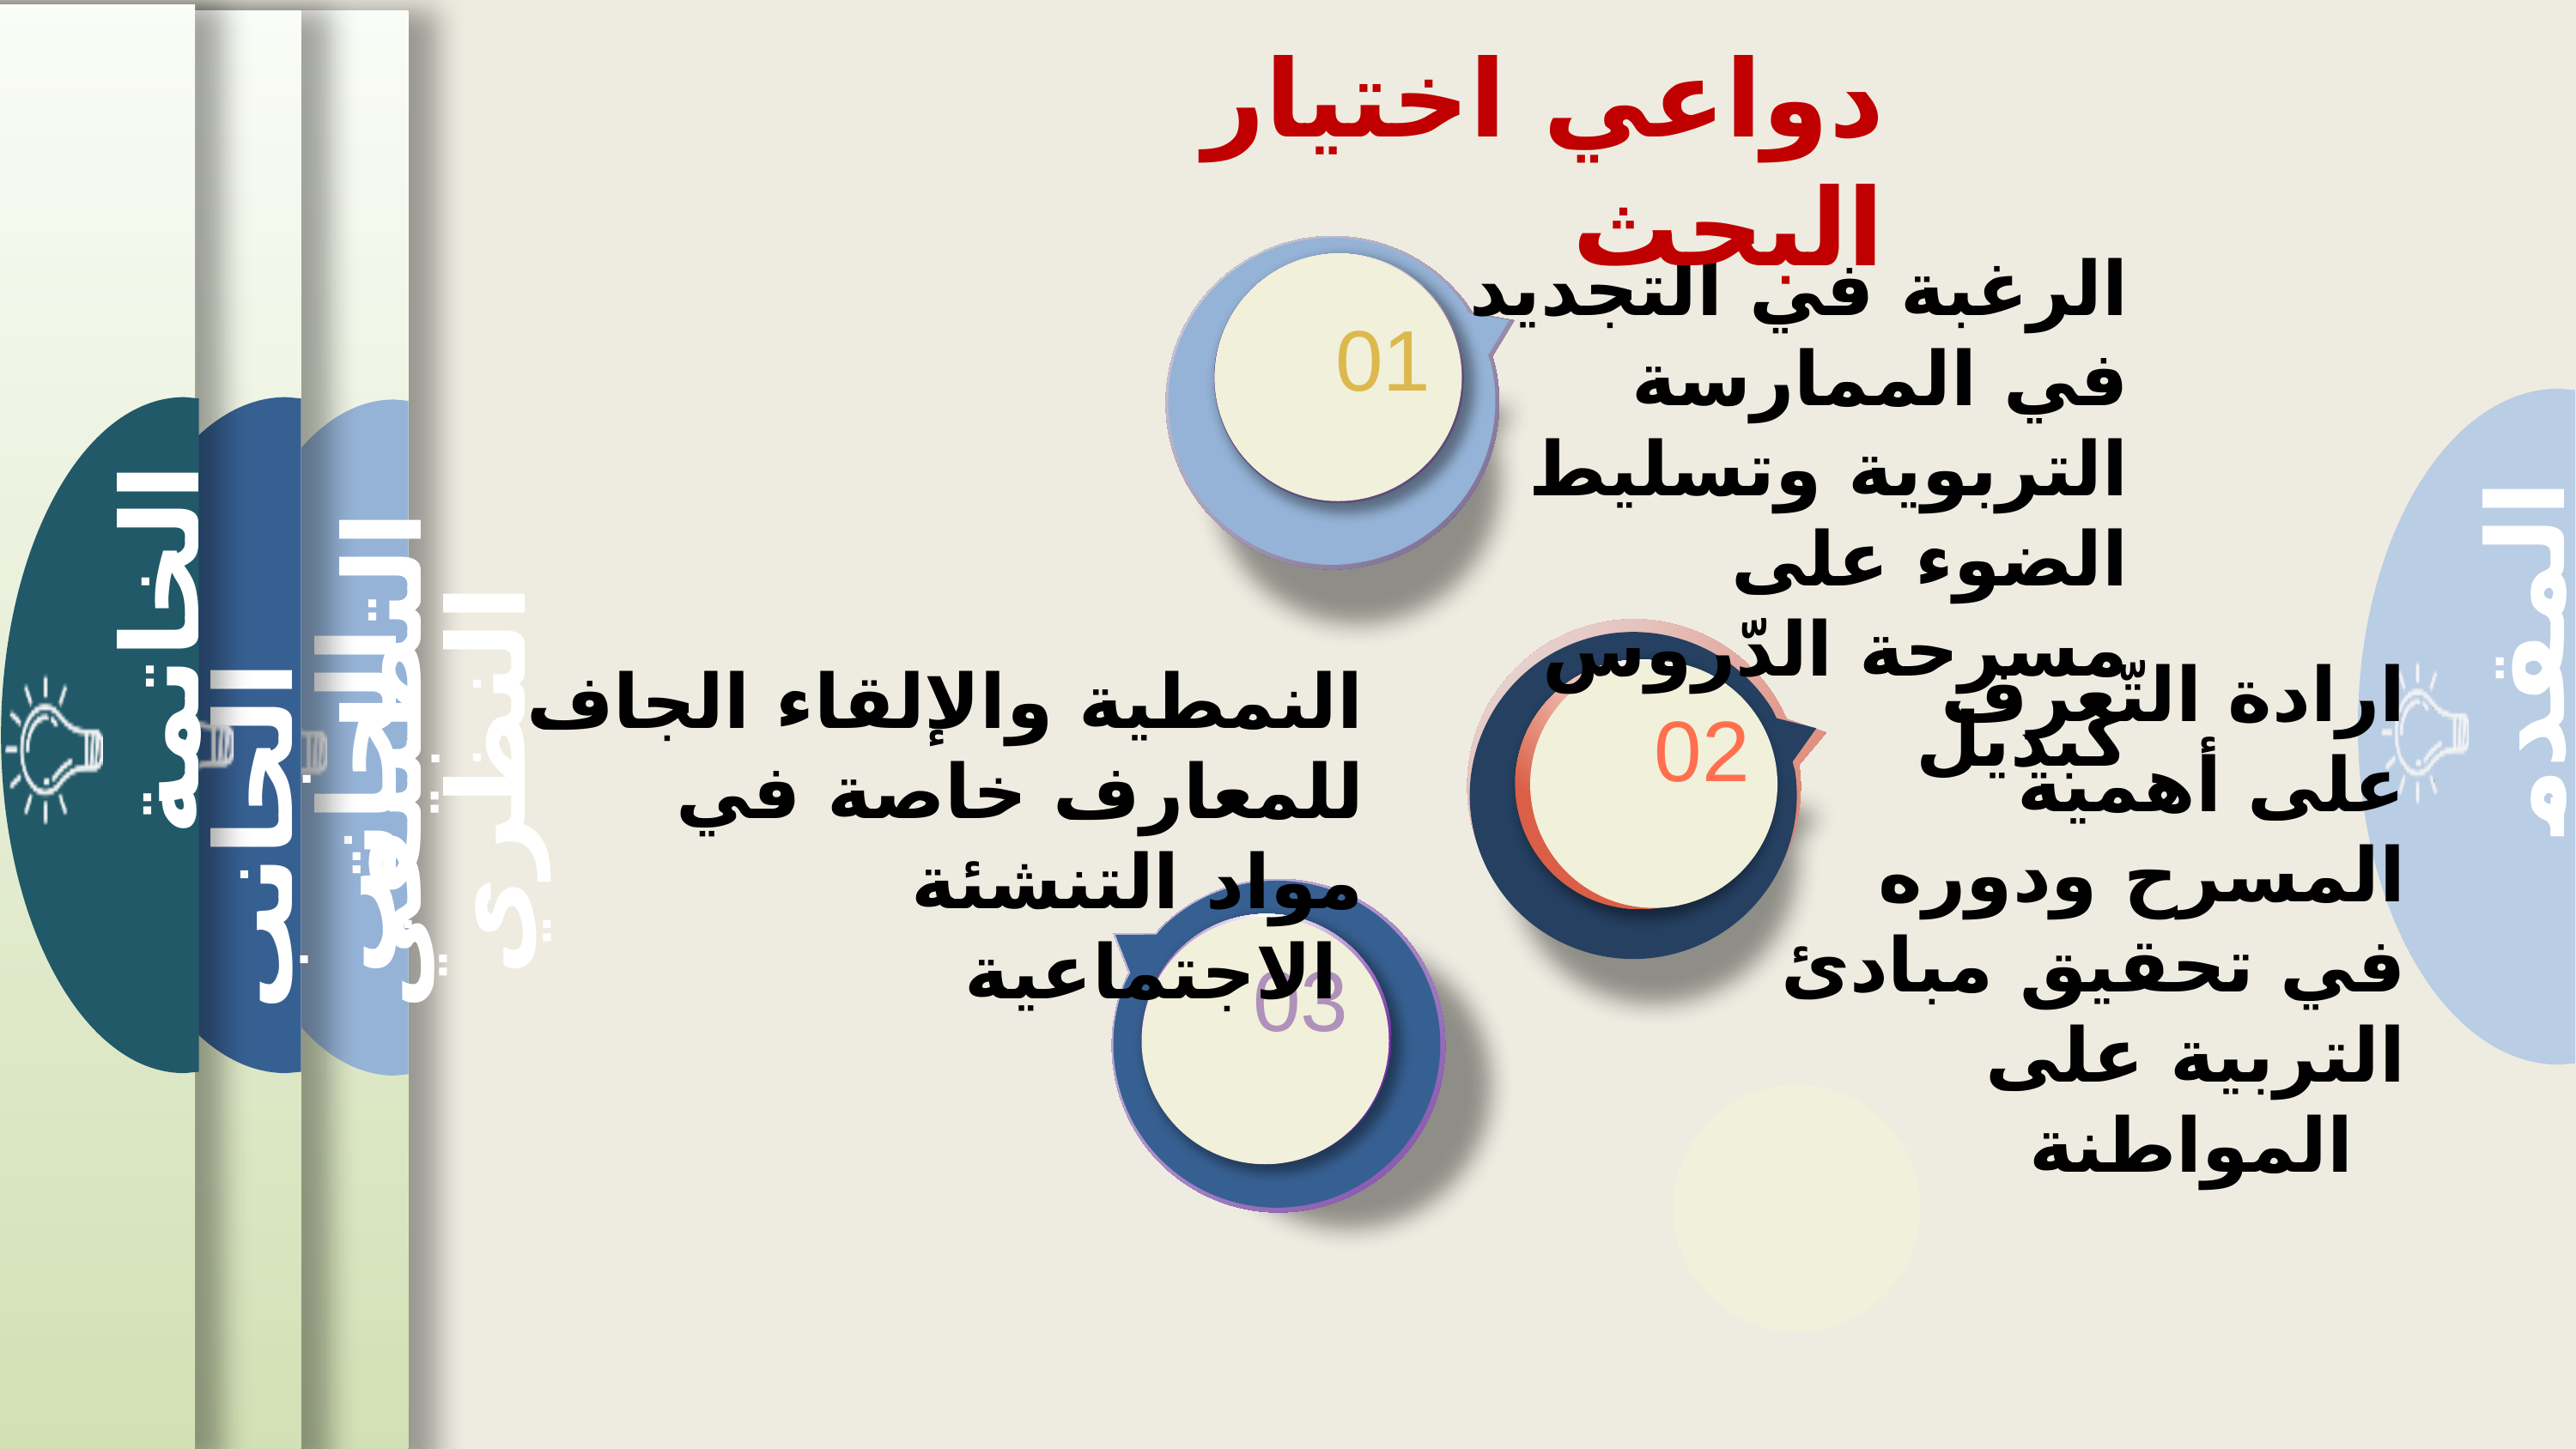

دواعي اختيار البحث

الرغبة في التجديد في الممارسة التربوية وتسليط الضوء على مسرحة الدّروس كبديل

01

الجانب التطبيقي
الخاتمة
المقدمة
الجانب النظري

ارادة التّعرف على أهمية المسرح ودوره في تحقيق مبادئ التربية على المواطنة
النمطية والإلقاء الجاف للمعارف خاصة في مواد التنشئة الاجتماعية

02

03